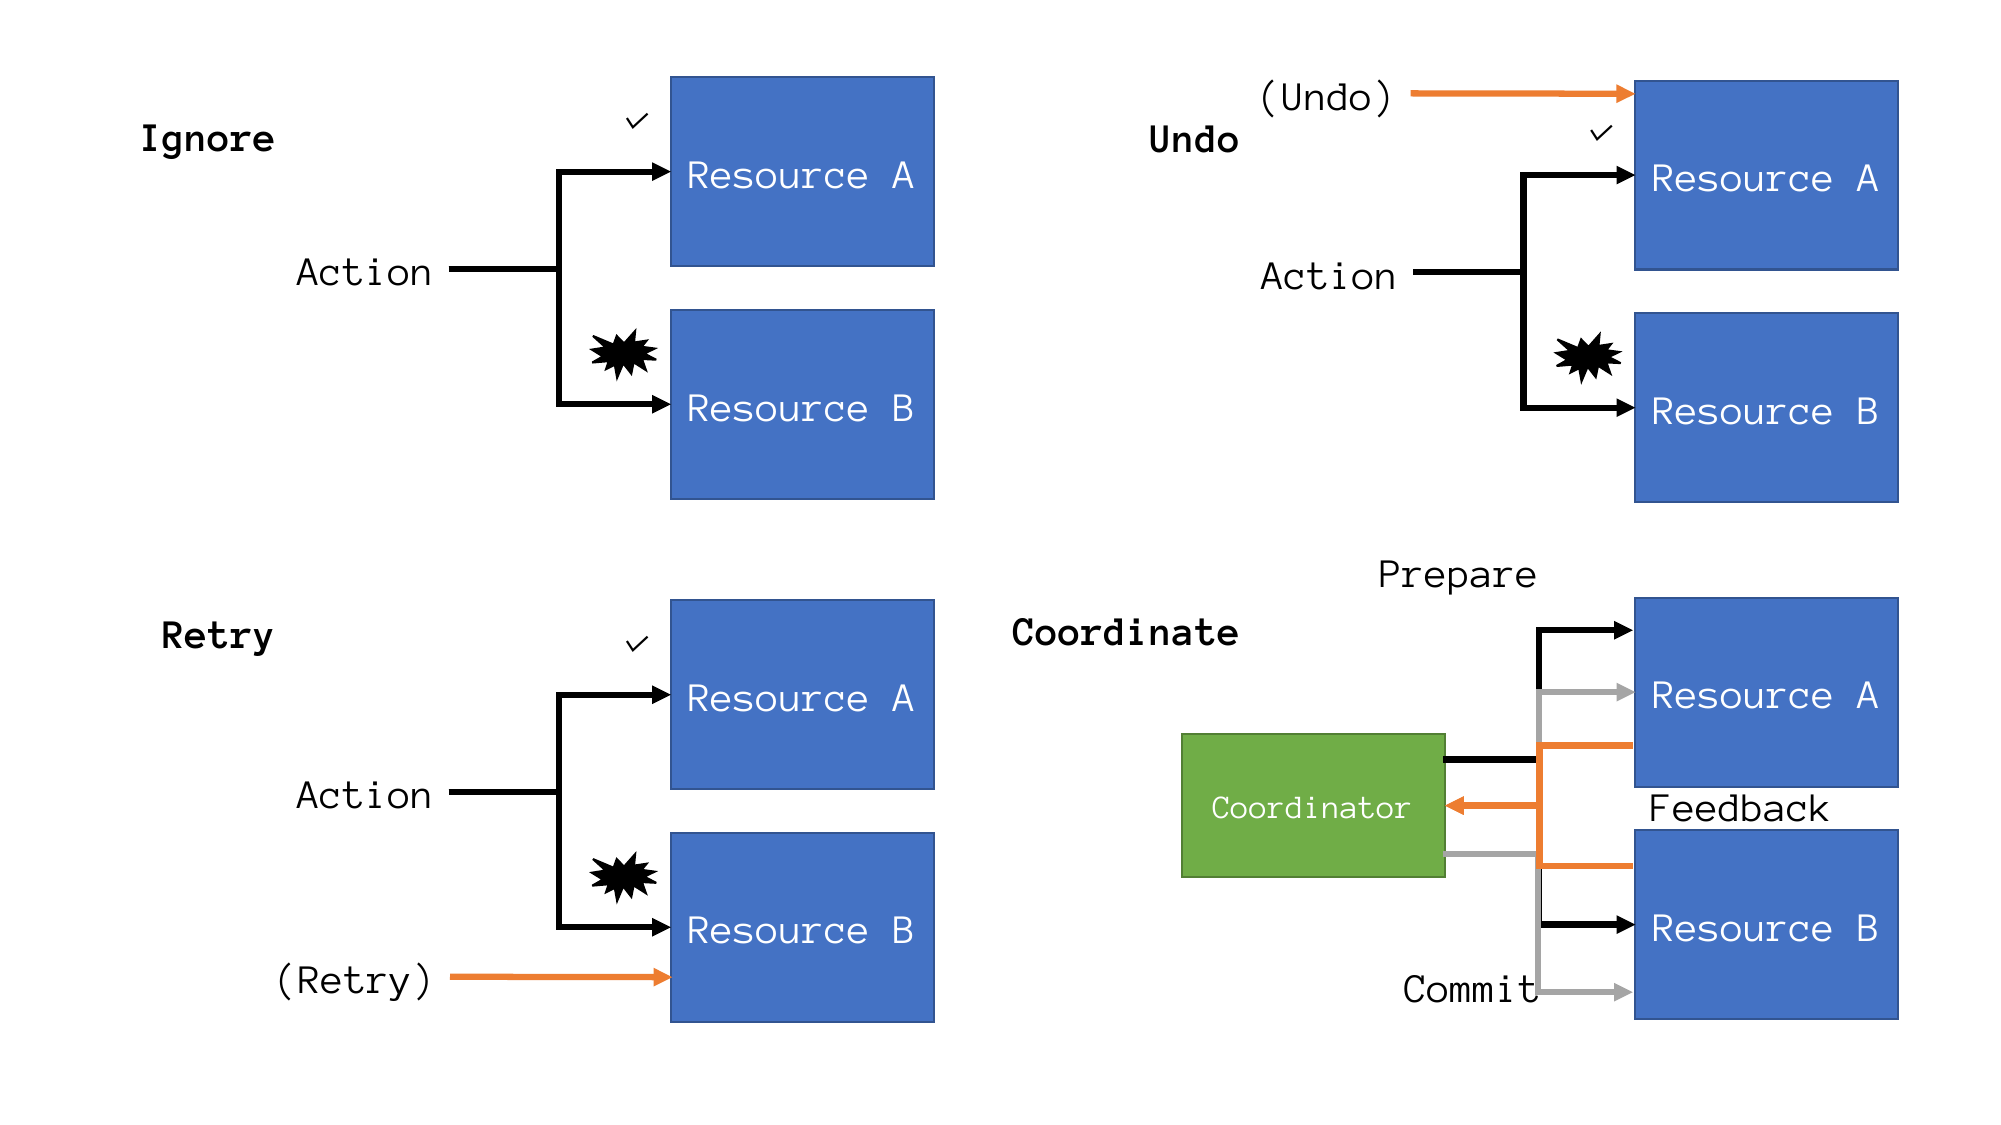

(Undo)
Resource A
✓
Resource A
✓
Ignore
Undo
Action
Action
Resource B
Resource B

Prepare
Coordinate
Resource A
Retry
Resource A
✓
Coordinator
Action
Feedback
Resource B
Resource B

(Retry)
Commit